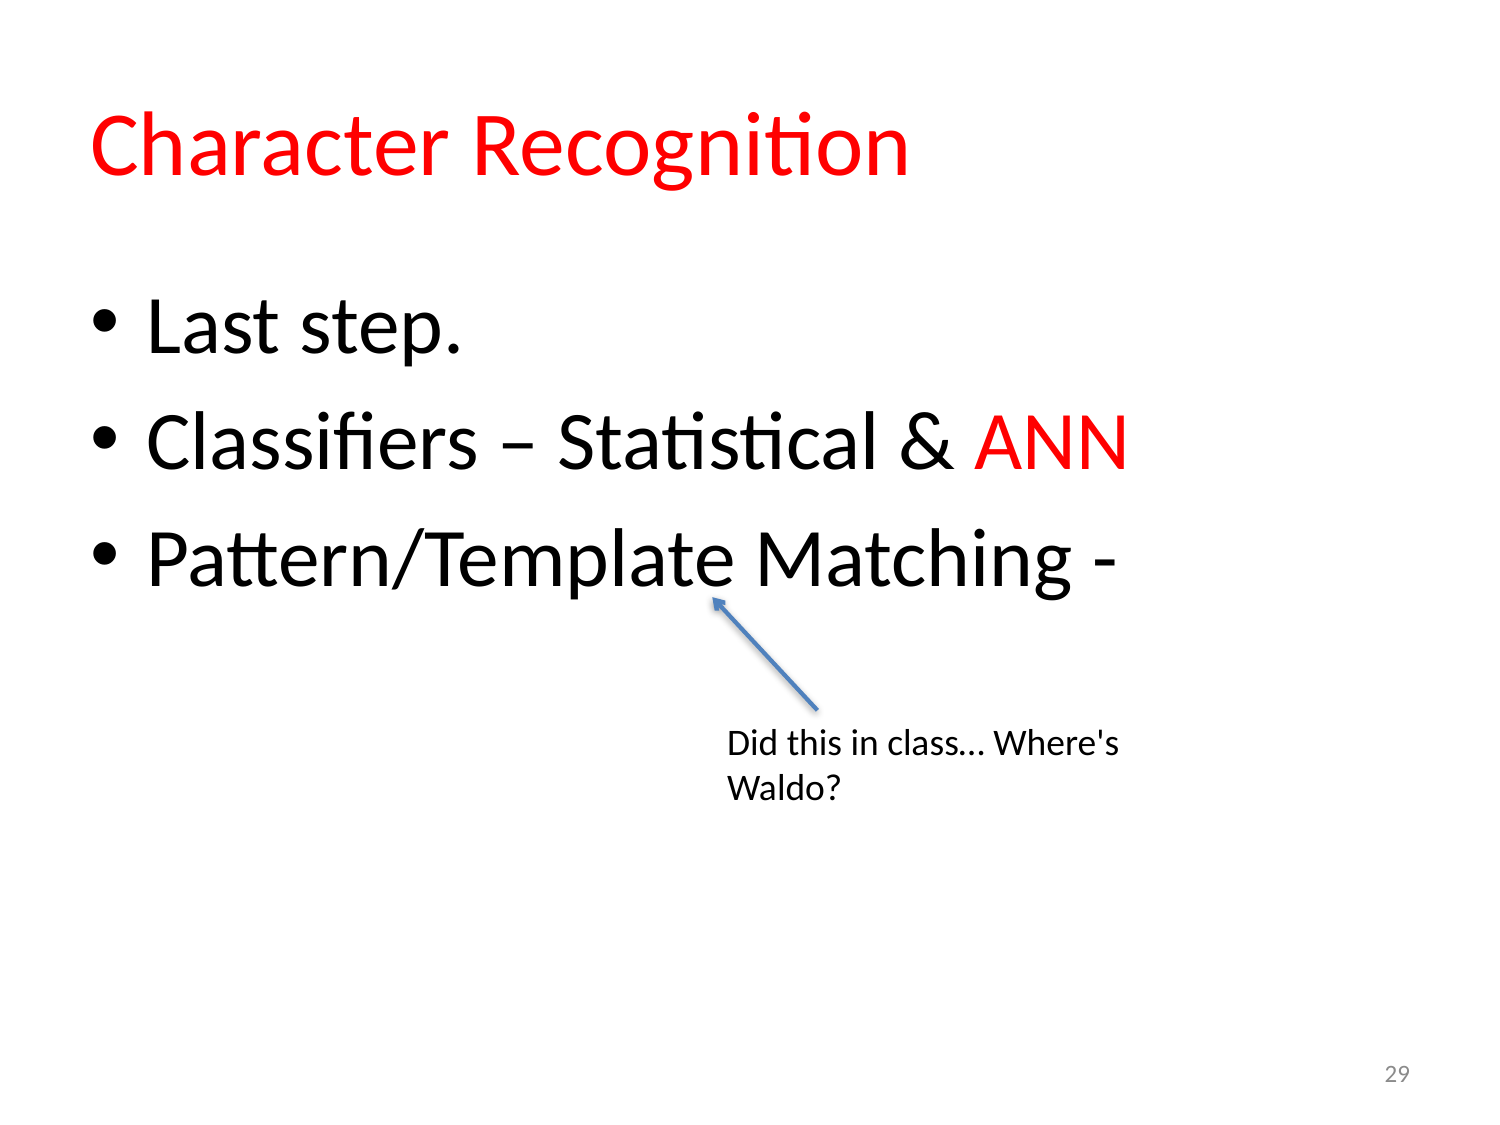

# Character Recognition
Last step.
Classifiers – Statistical & ANN
Pattern/Template Matching -
Did this in class… Where's Waldo?

29